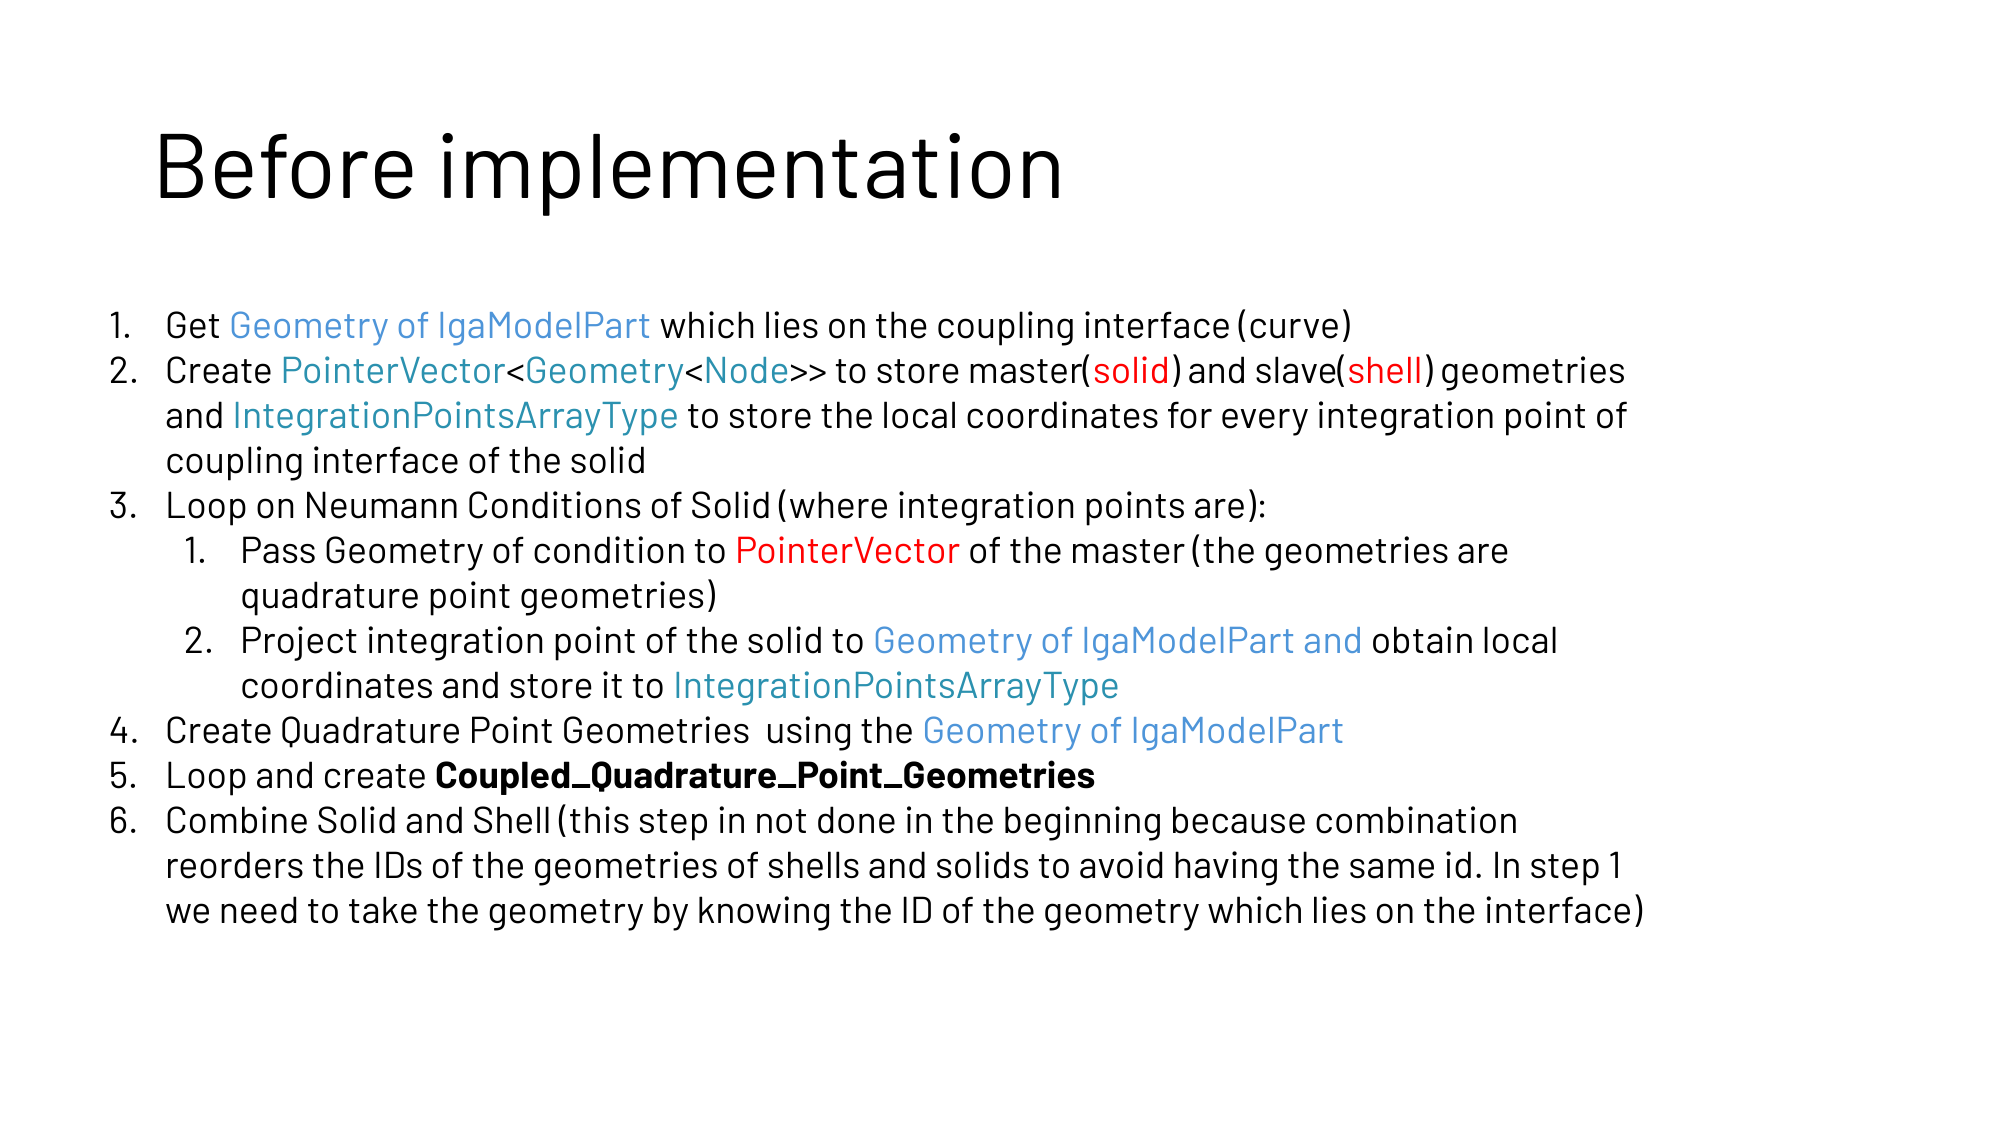

# Before implementation

Get Geometry of IgaModelPart which lies on the coupling interface (curve)
Create PointerVector<Geometry<Node>> to store master(solid) and slave(shell) geometries and IntegrationPointsArrayType to store the local coordinates for every integration point of coupling interface of the solid
Loop on Neumann Conditions of Solid (where integration points are):
Pass Geometry of condition to PointerVector of the master (the geometries are quadrature point geometries)
Project integration point of the solid to Geometry of IgaModelPart and obtain local coordinates and store it to IntegrationPointsArrayType
Create Quadrature Point Geometries  using the Geometry of IgaModelPart
Loop and create Coupled_Quadrature_Point_Geometries
Combine Solid and Shell (this step in not done in the beginning because combination reorders the IDs of the geometries of shells and solids to avoid having the same id. In step 1 we need to take the geometry by knowing the ID of the geometry which lies on the interface)